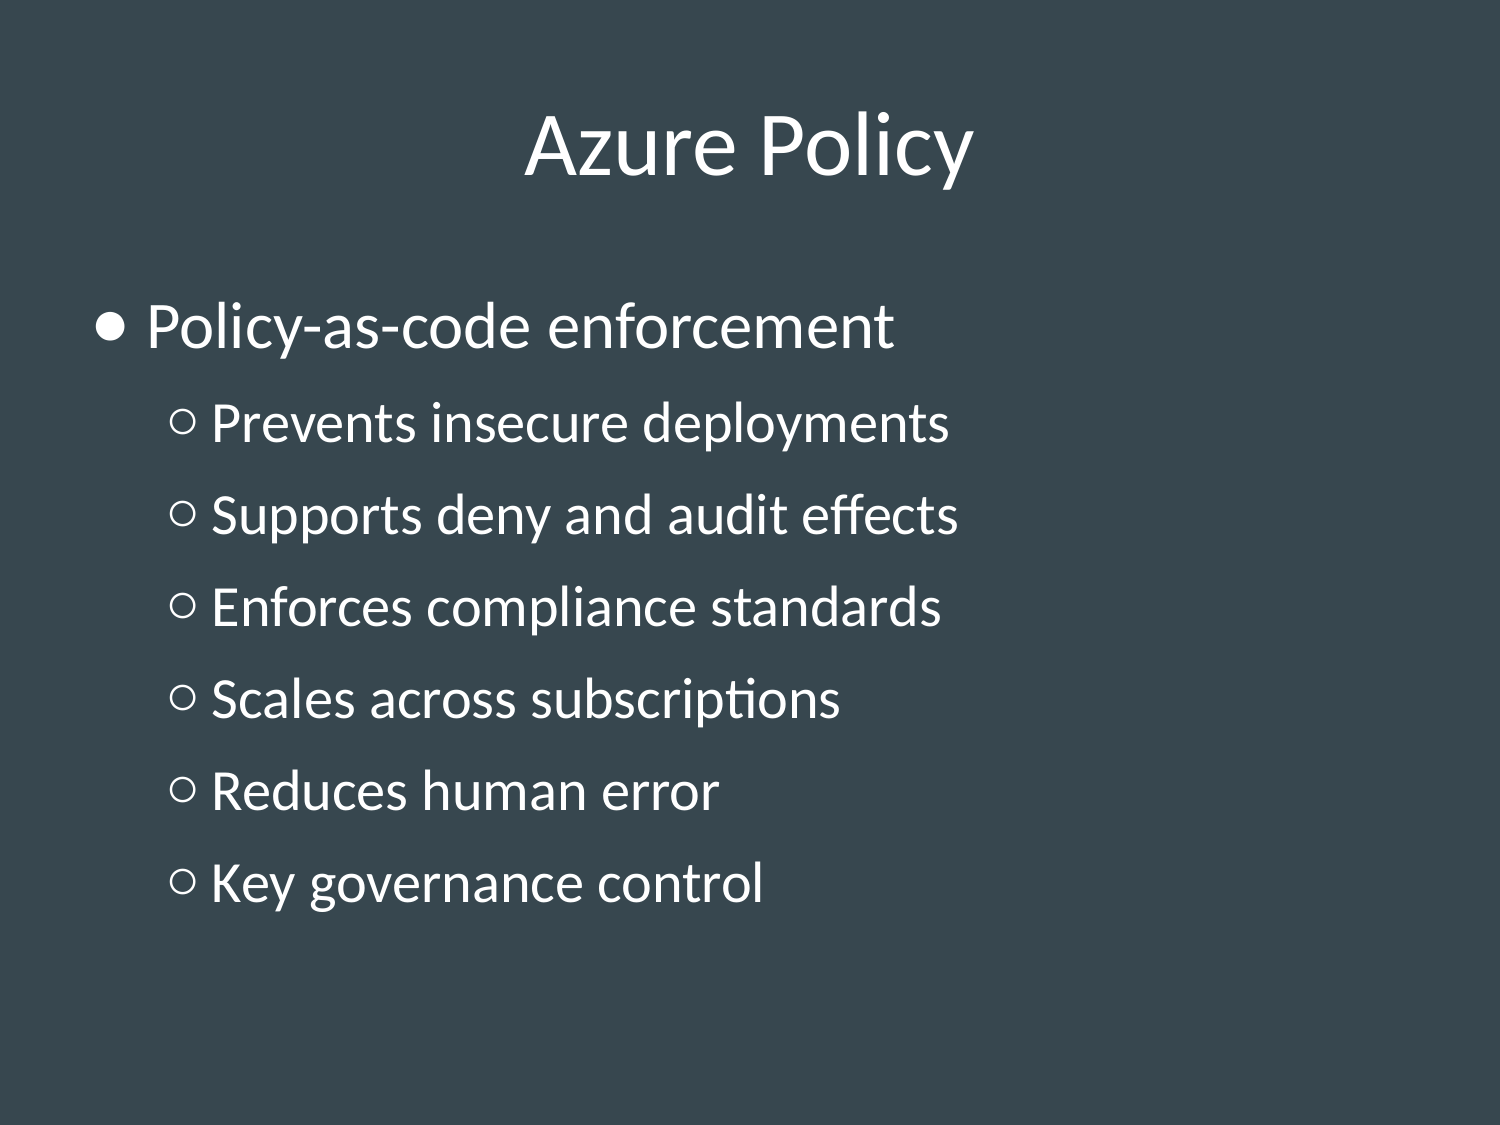

# Azure Policy
Policy-as-code enforcement
Prevents insecure deployments
Supports deny and audit effects
Enforces compliance standards
Scales across subscriptions
Reduces human error
Key governance control